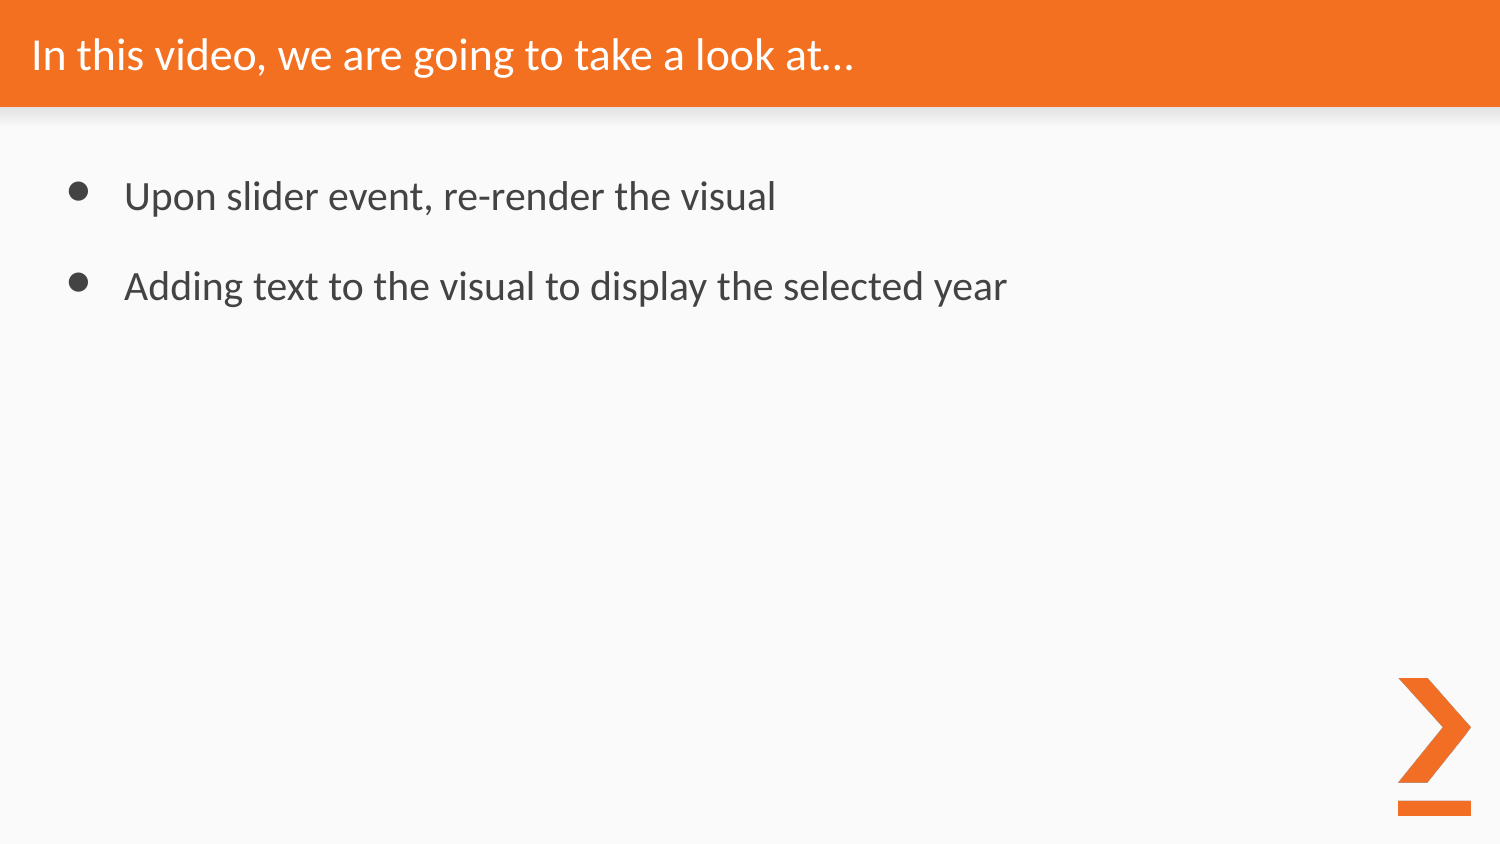

# In this video, we are going to take a look at…
Upon slider event, re-render the visual
Adding text to the visual to display the selected year